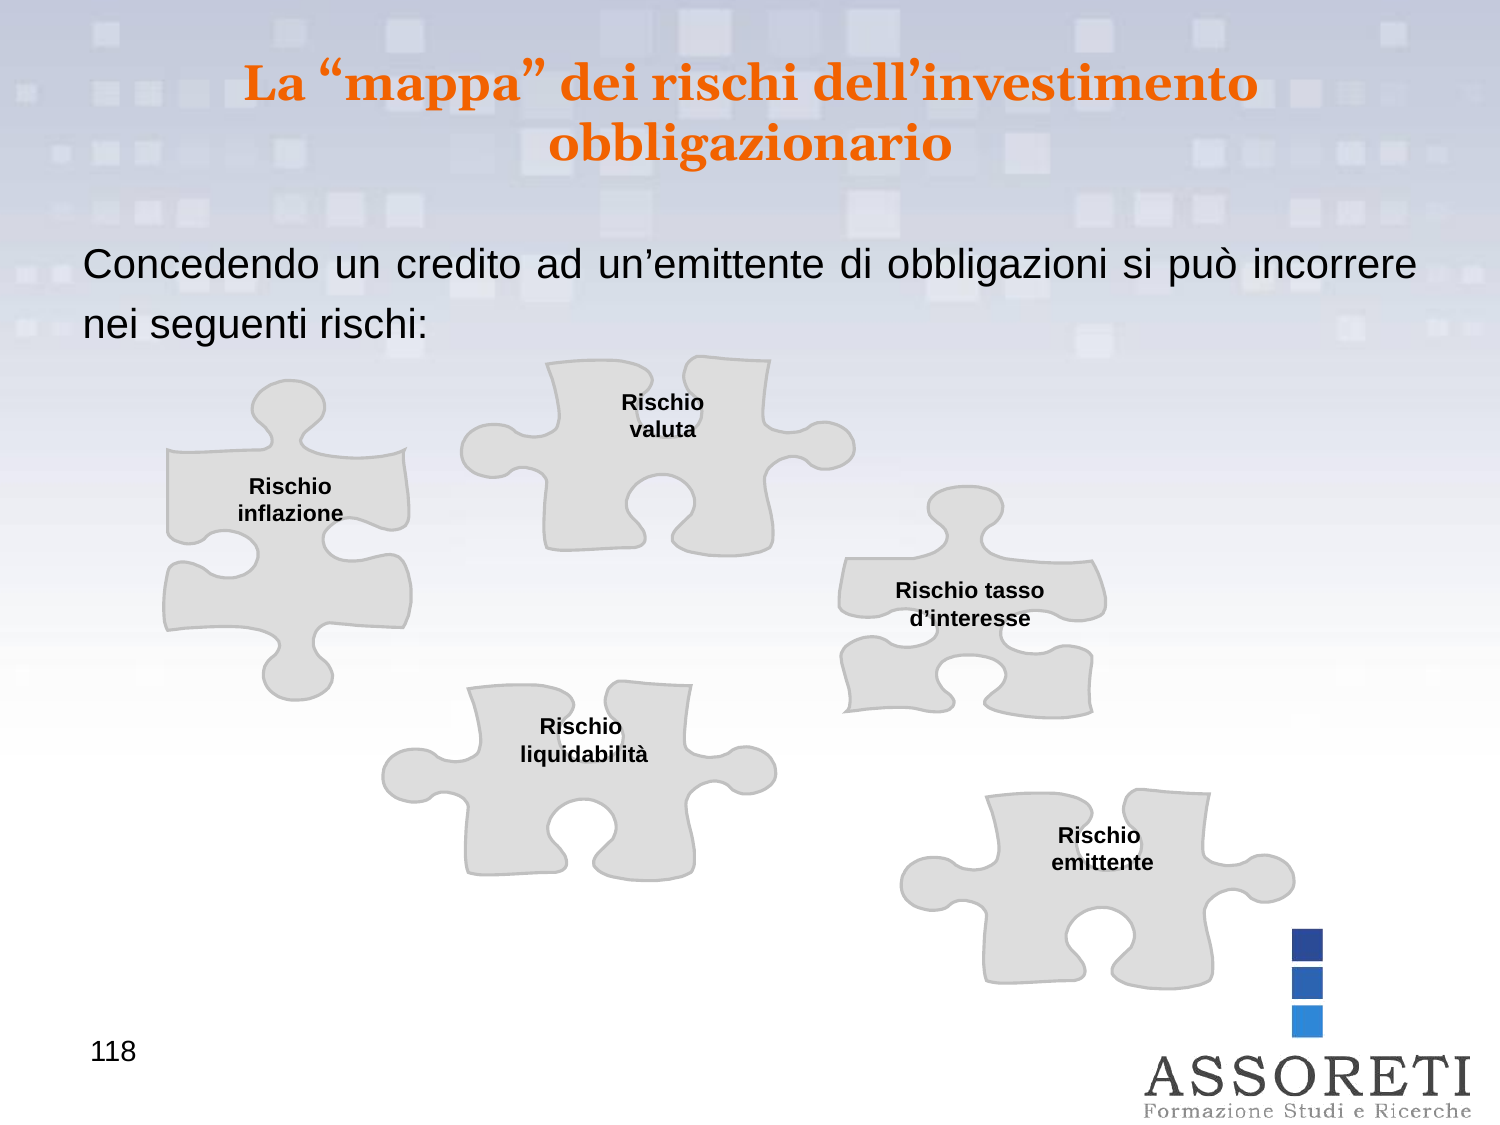

La “mappa” dei rischi dell’investimento obbligazionario
Concedendo un credito ad un’emittente di obbligazioni si può incorrere nei seguenti rischi:
Rischio valuta
Rischio
inflazione
Rischio tasso
d’interesse
Rischio
liquidabilità
Rischio
emittente
118